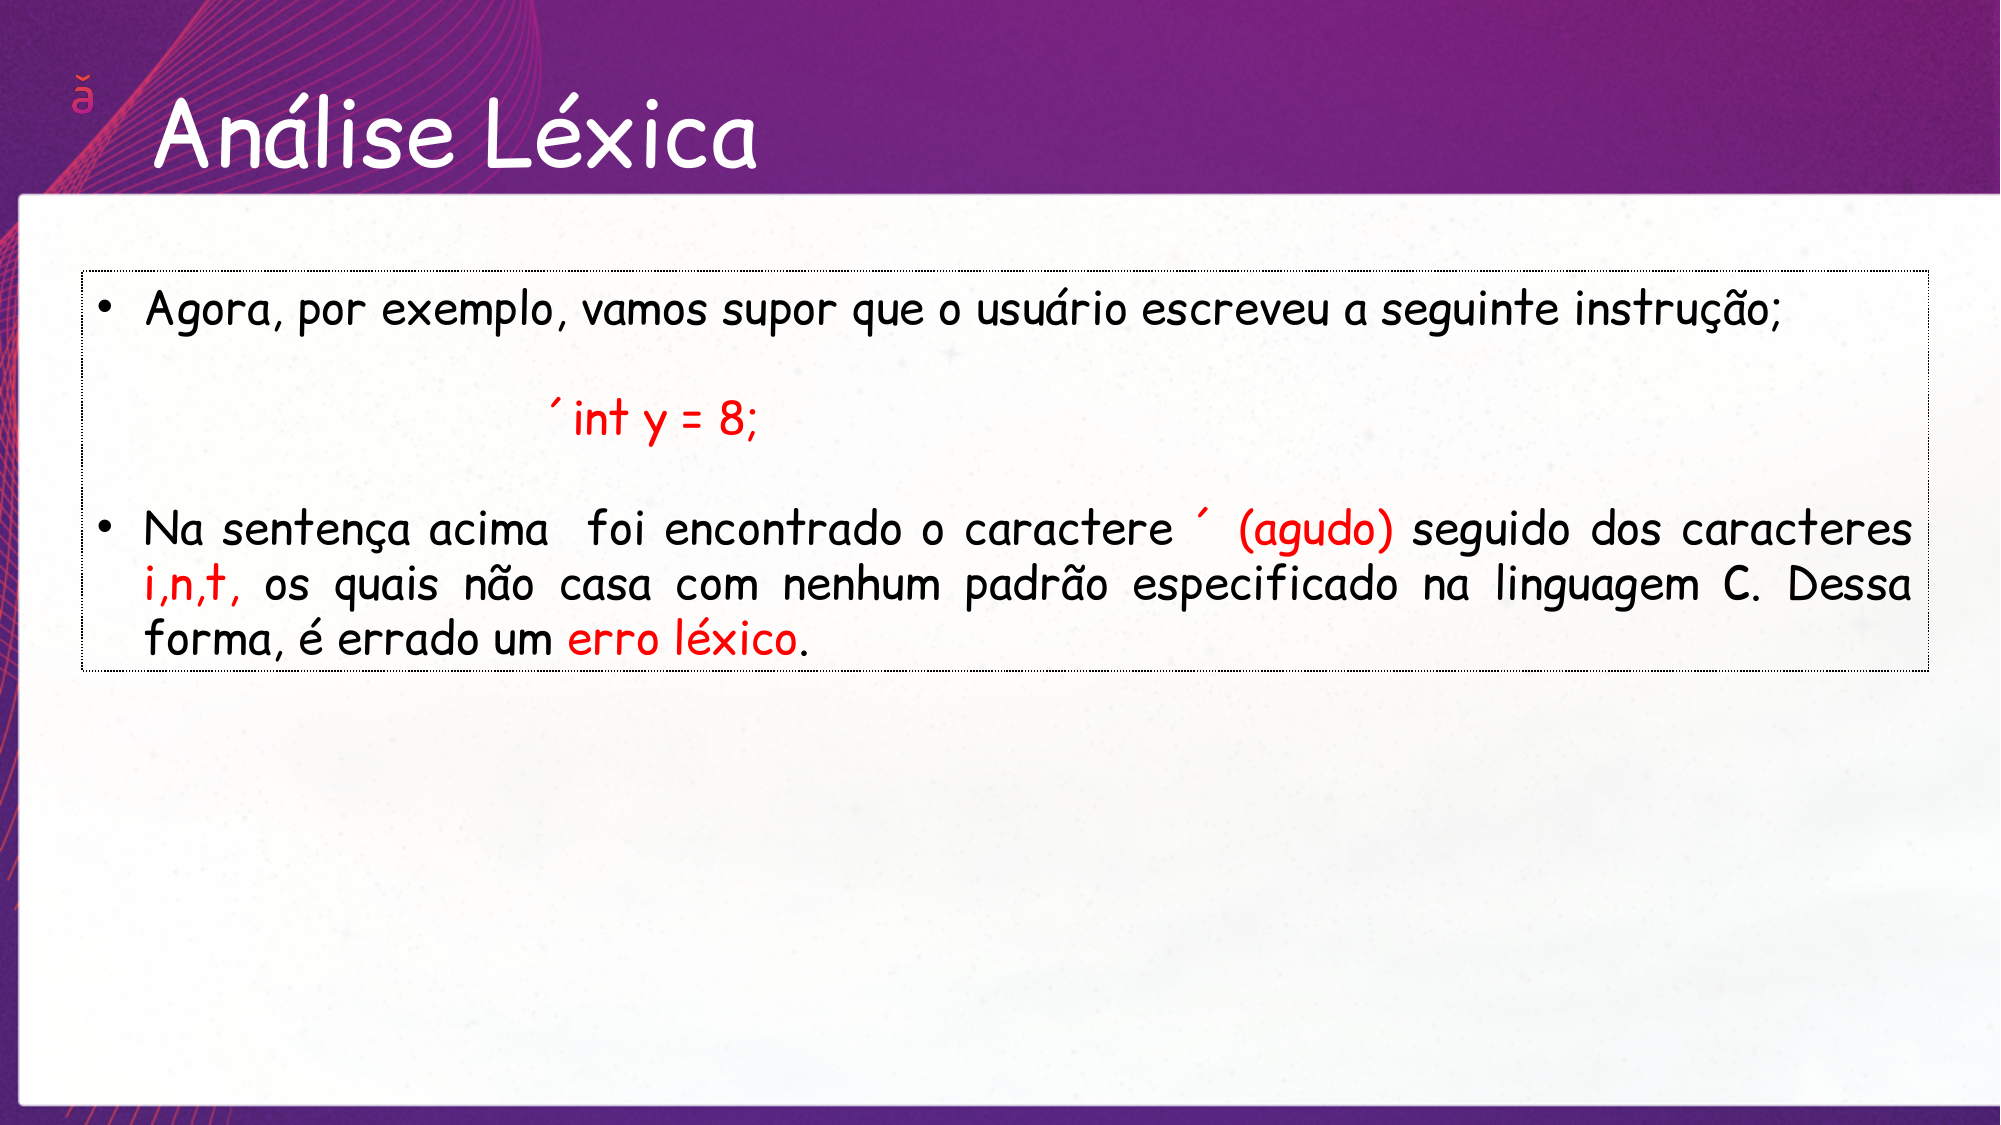

Análise Léxica
Agora, por exemplo, vamos supor que o usuário escreveu a seguinte instrução;

			´int y = 8;

Na sentença acima  foi encontrado o caractere ´ (agudo) seguido dos caracteres i,n,t, os quais não casa com nenhum padrão especificado na linguagem C. Dessa forma, é errado um erro léxico.